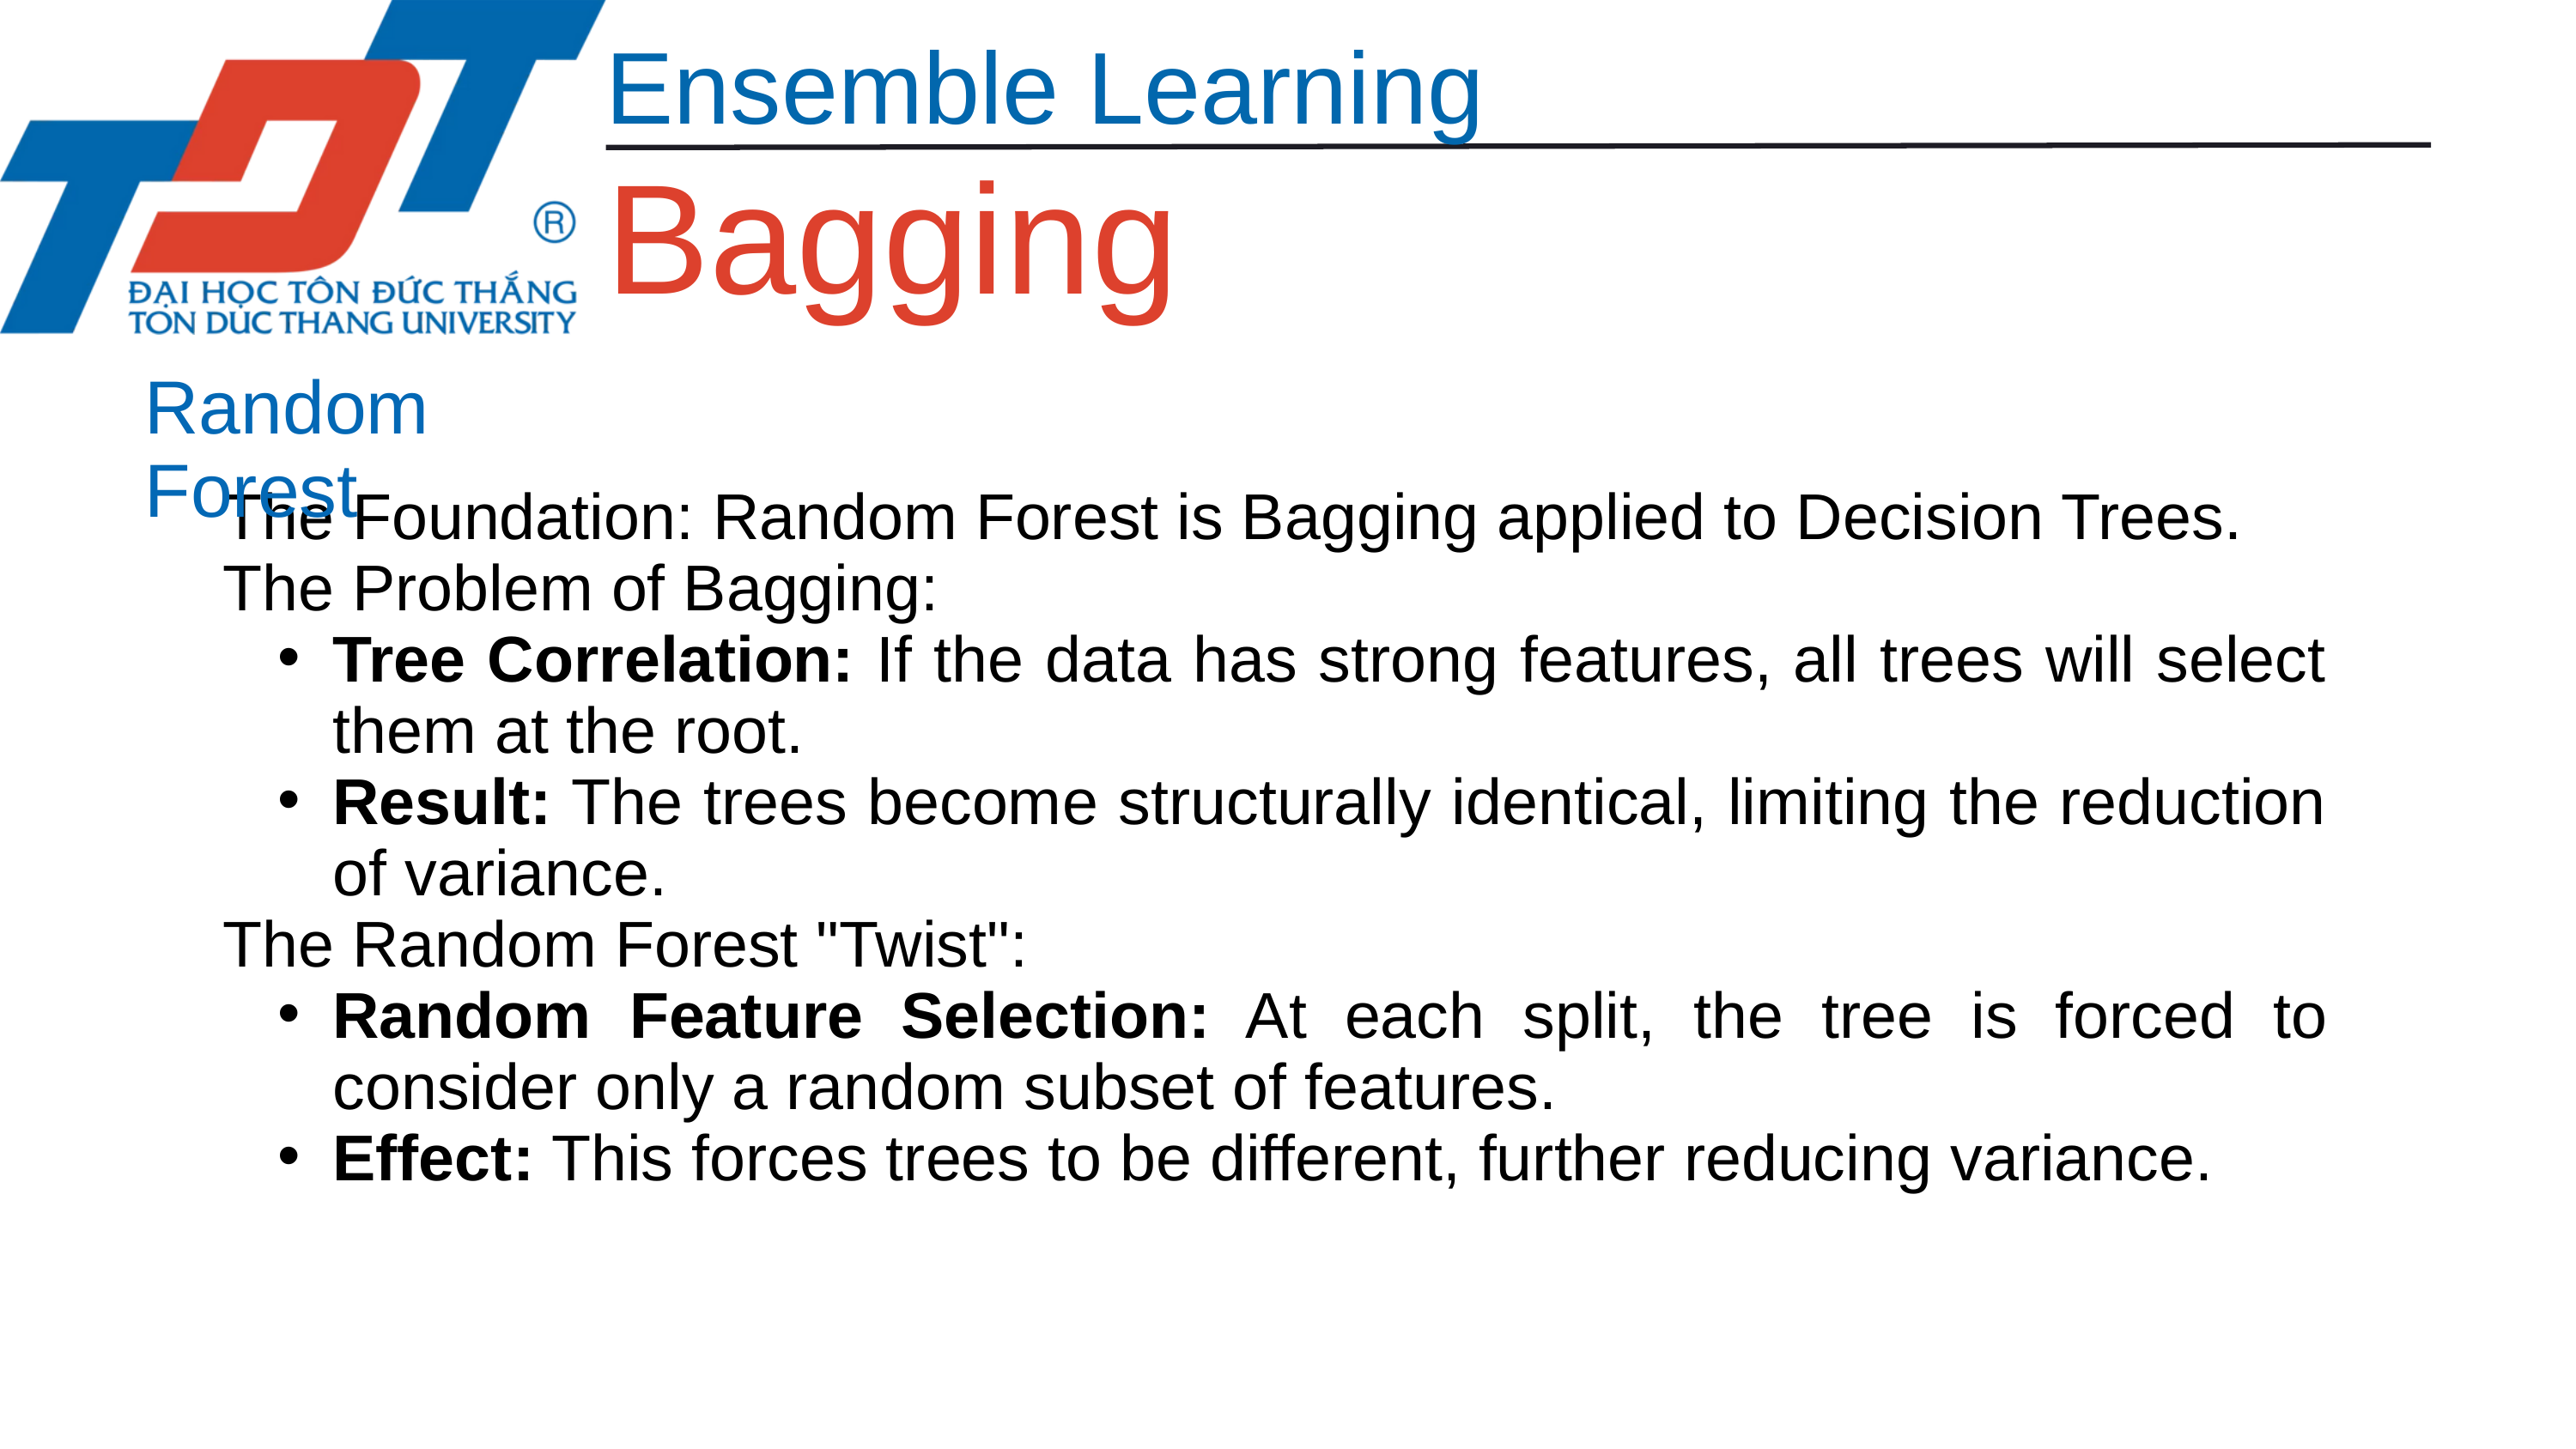

Ensemble Learning

Bagging
Random Forest
The Foundation: Random Forest is Bagging applied to Decision Trees.
The Problem of Bagging:
Tree Correlation: If the data has strong features, all trees will select them at the root.
Result: The trees become structurally identical, limiting the reduction of variance.
The Random Forest "Twist":
Random Feature Selection: At each split, the tree is forced to consider only a random subset of features.
Effect: This forces trees to be different, further reducing variance.